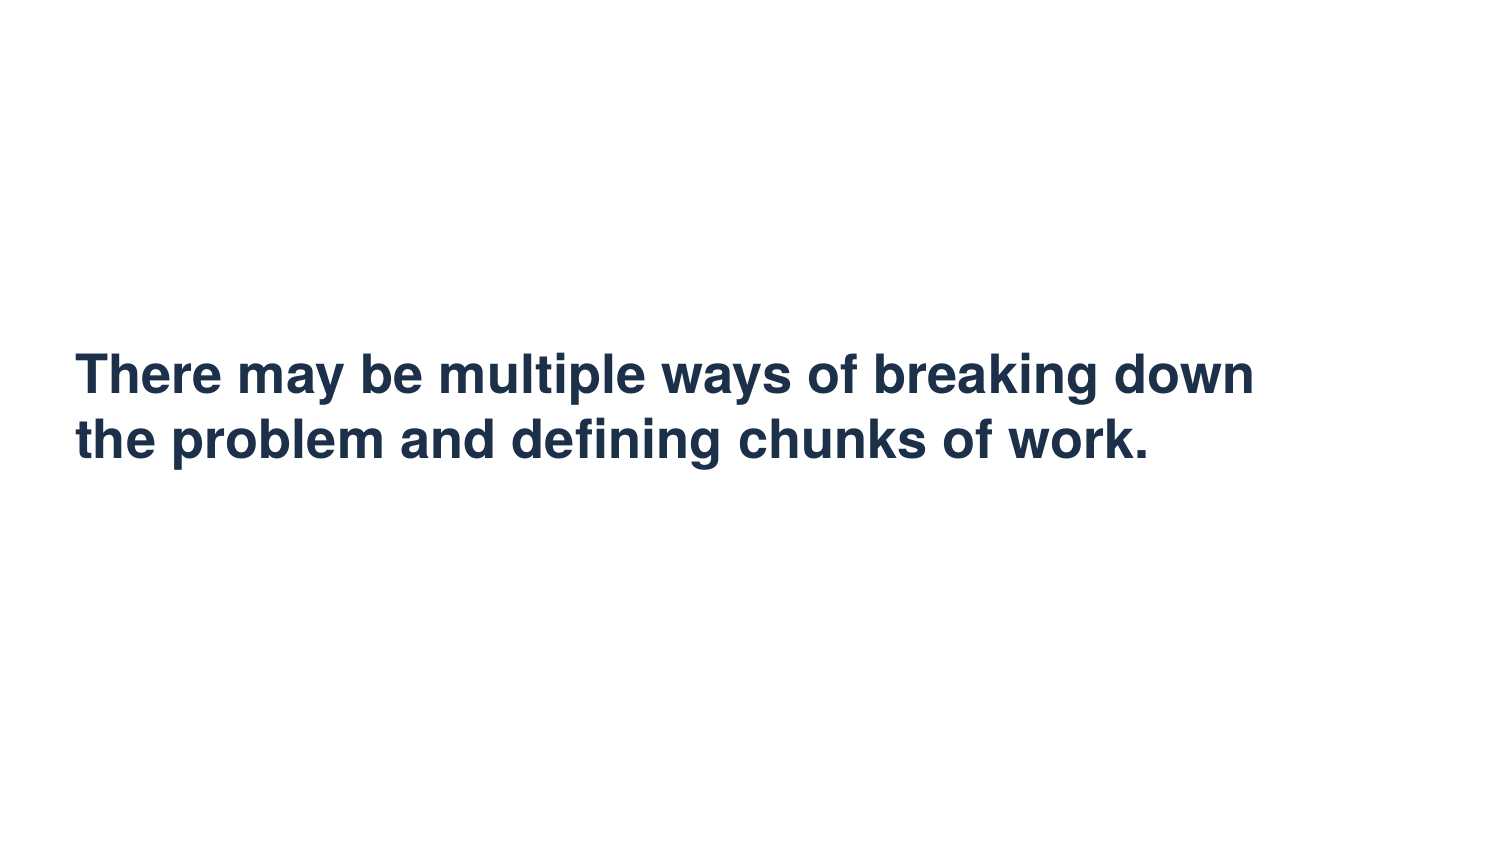

# There may be multiple ways of breaking down the problem and defining chunks of work.